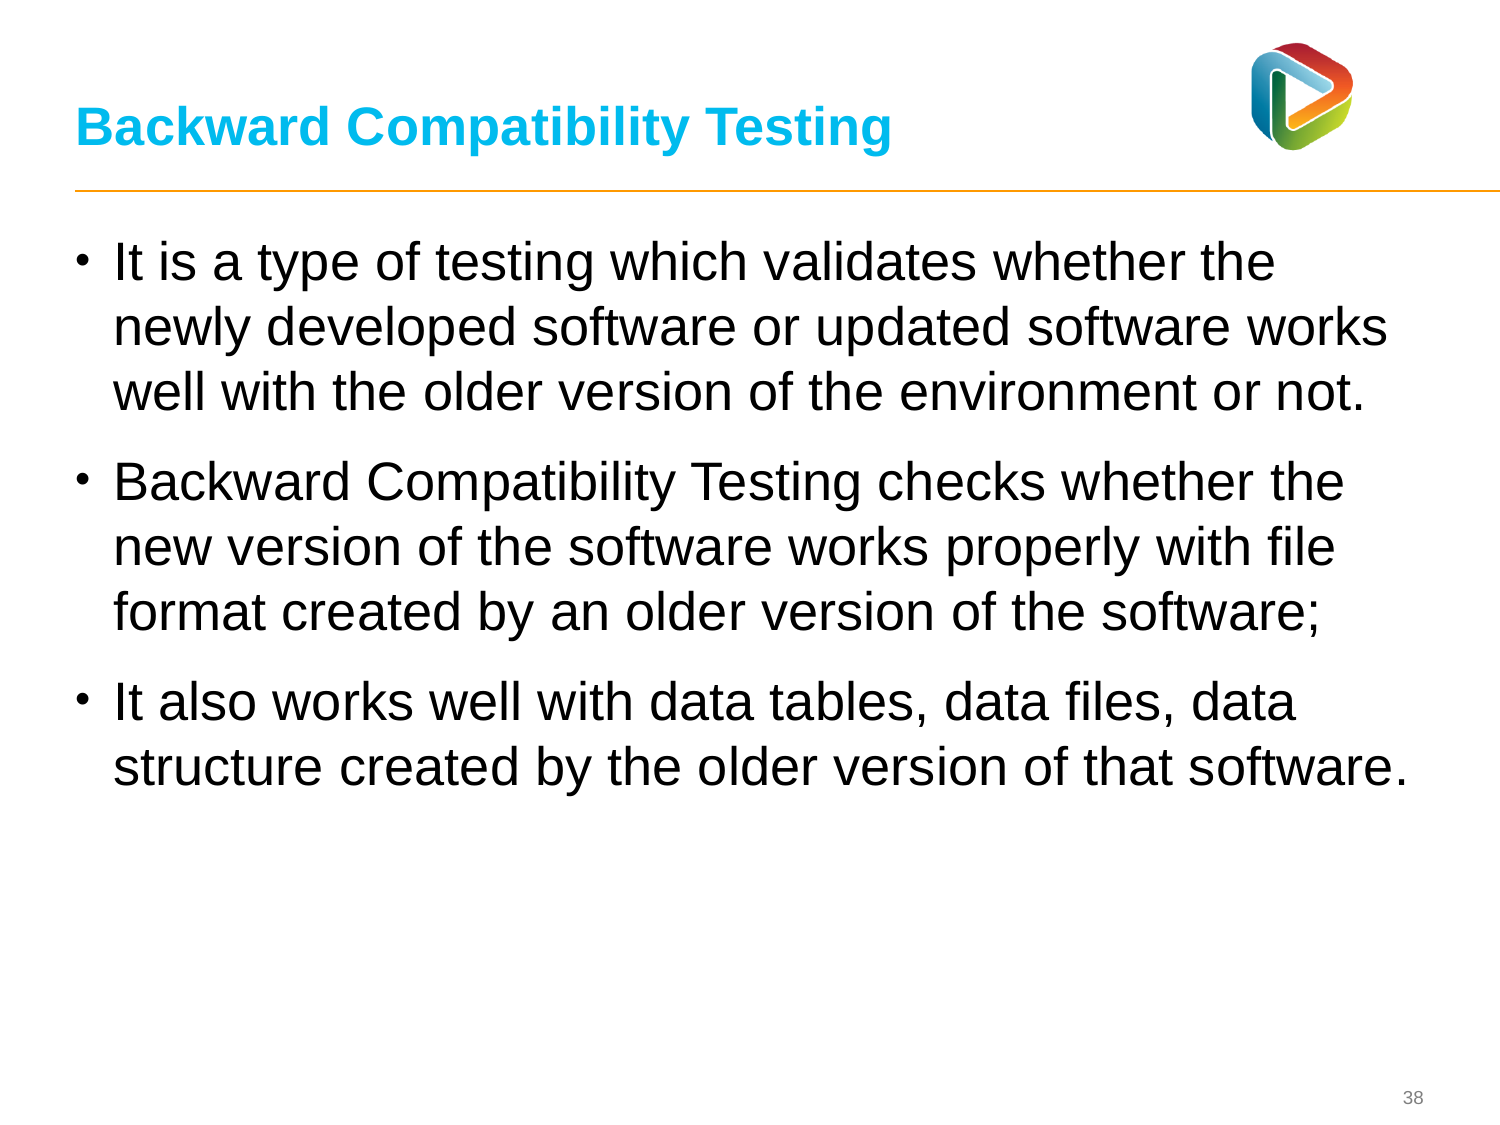

# Backward Compatibility Testing
It is a type of testing which validates whether the newly developed software or updated software works well with the older version of the environment or not.
Backward Compatibility Testing checks whether the new version of the software works properly with file format created by an older version of the software;
It also works well with data tables, data files, data structure created by the older version of that software.